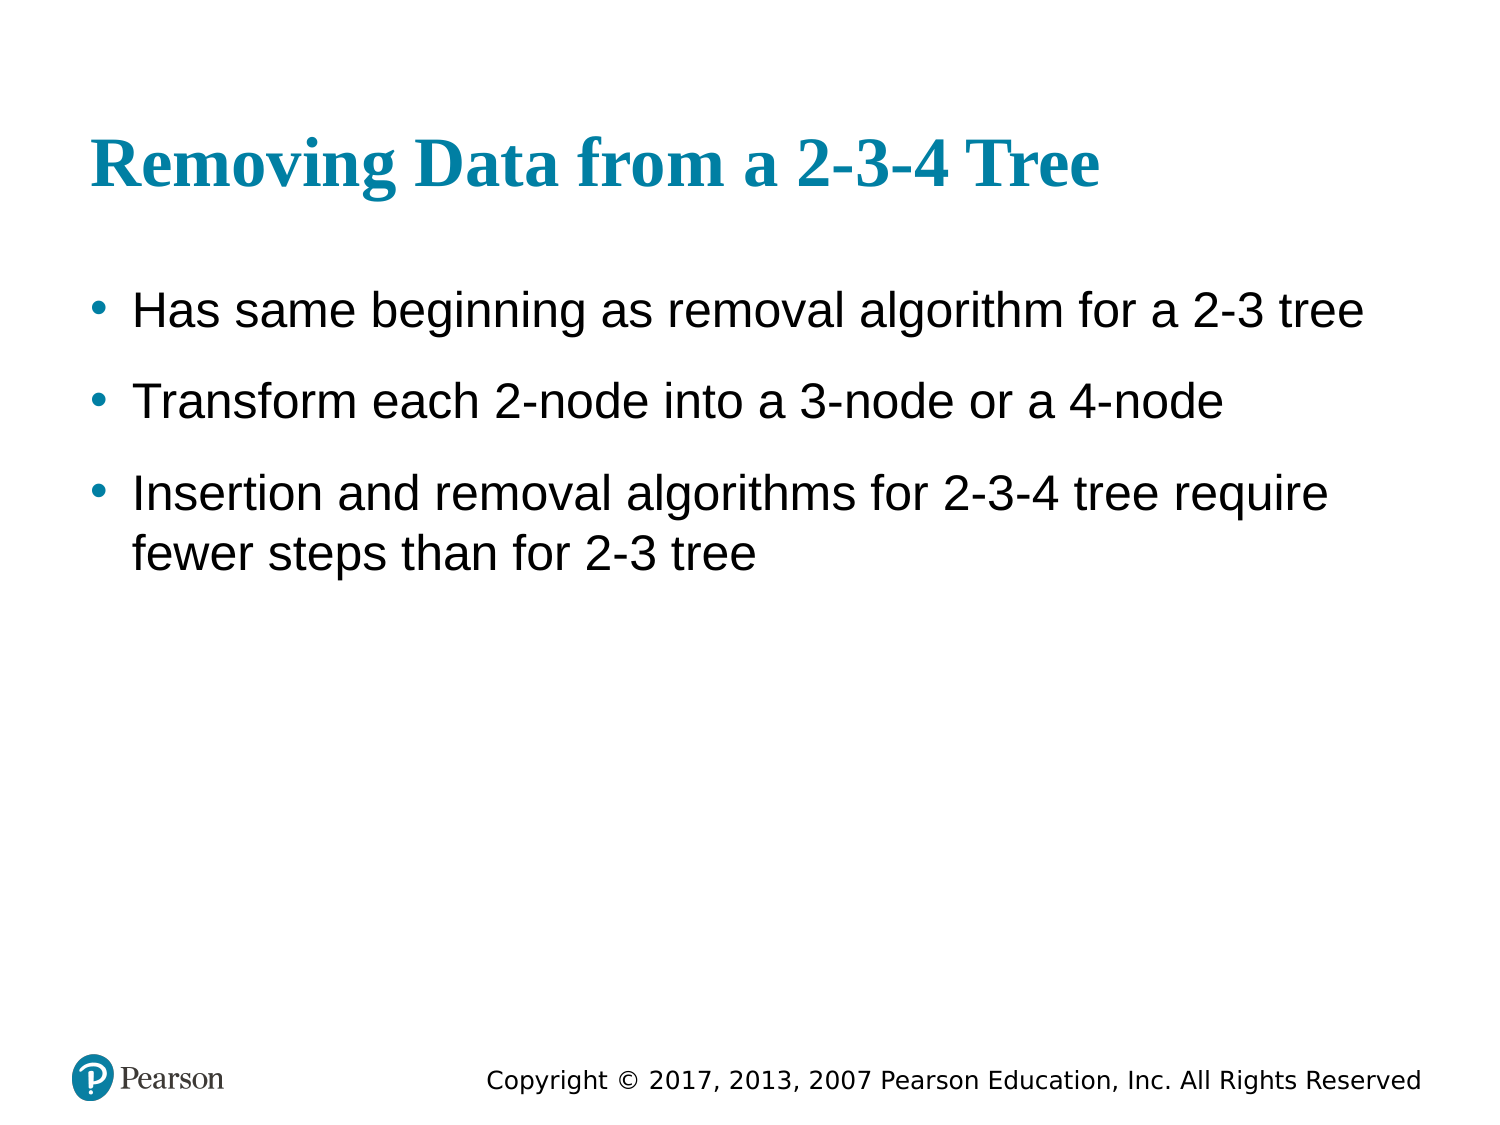

# Removing Data from a 2-3-4 Tree
Has same beginning as removal algorithm for a 2-3 tree
Transform each 2-node into a 3-node or a 4-node
Insertion and removal algorithms for 2-3-4 tree require fewer steps than for 2-3 tree